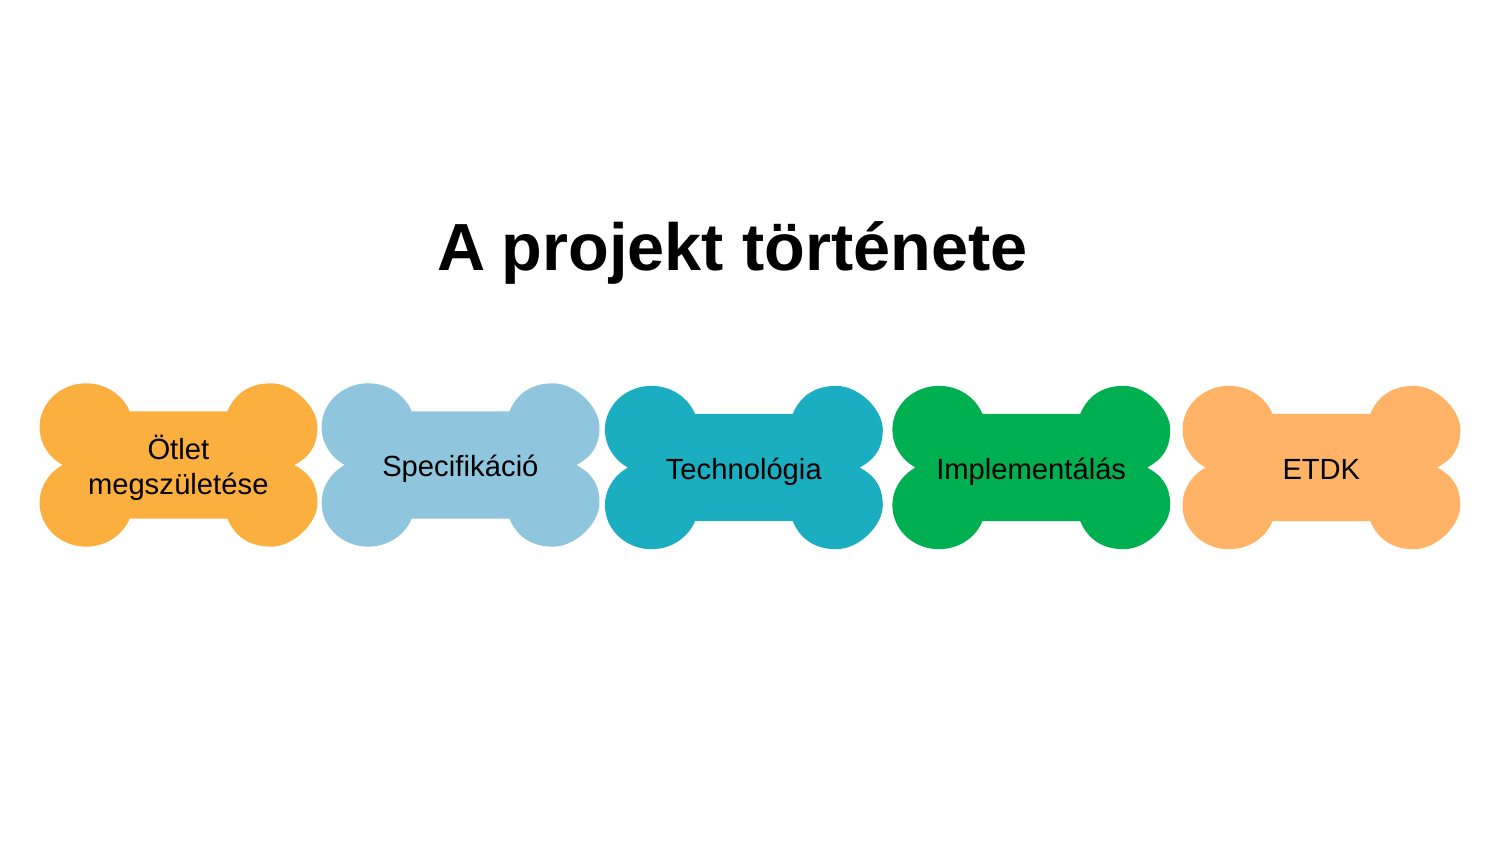

# A projekt története
Ötlet megszületése
Technológia

Specifikáció
Implementálás
ETDK